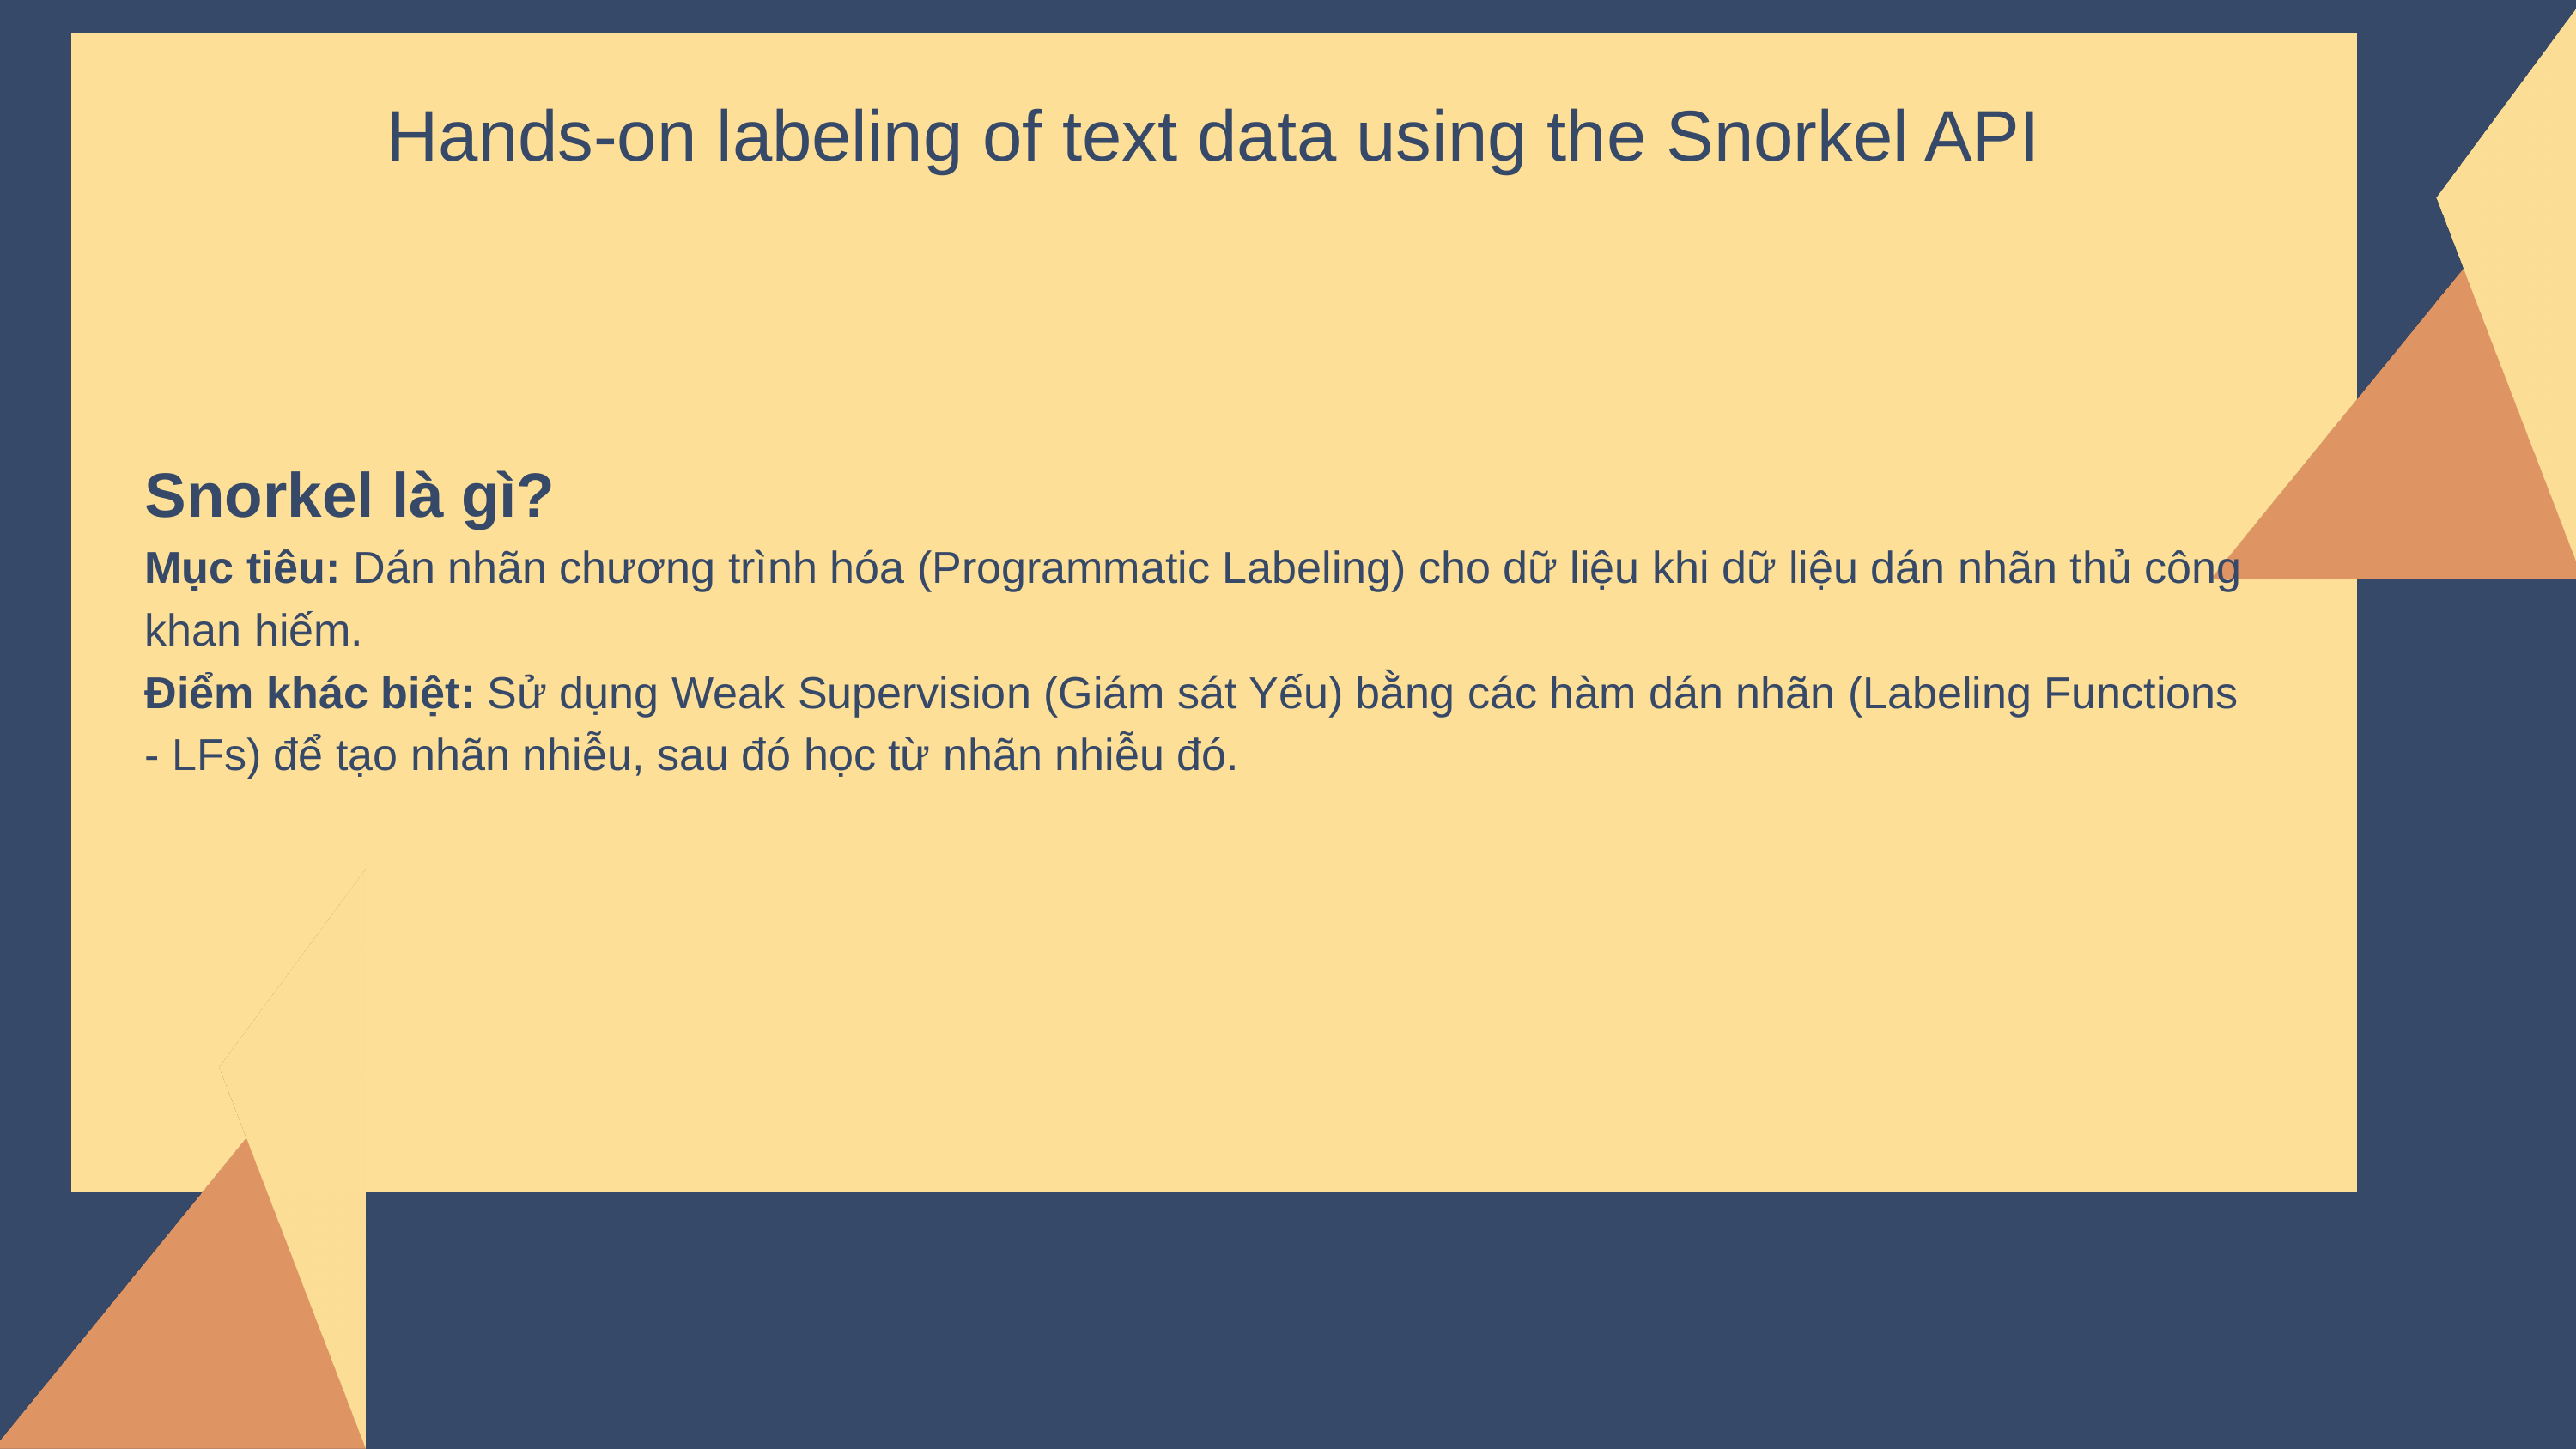

Hands-on labeling of text data using the Snorkel API

Snorkel là gì?
Mục tiêu: Dán nhãn chương trình hóa (Programmatic Labeling) cho dữ liệu khi dữ liệu dán nhãn thủ công khan hiếm.
Điểm khác biệt: Sử dụng Weak Supervision (Giám sát Yếu) bằng các hàm dán nhãn (Labeling Functions - LFs) để tạo nhãn nhiễu, sau đó học từ nhãn nhiễu đó.